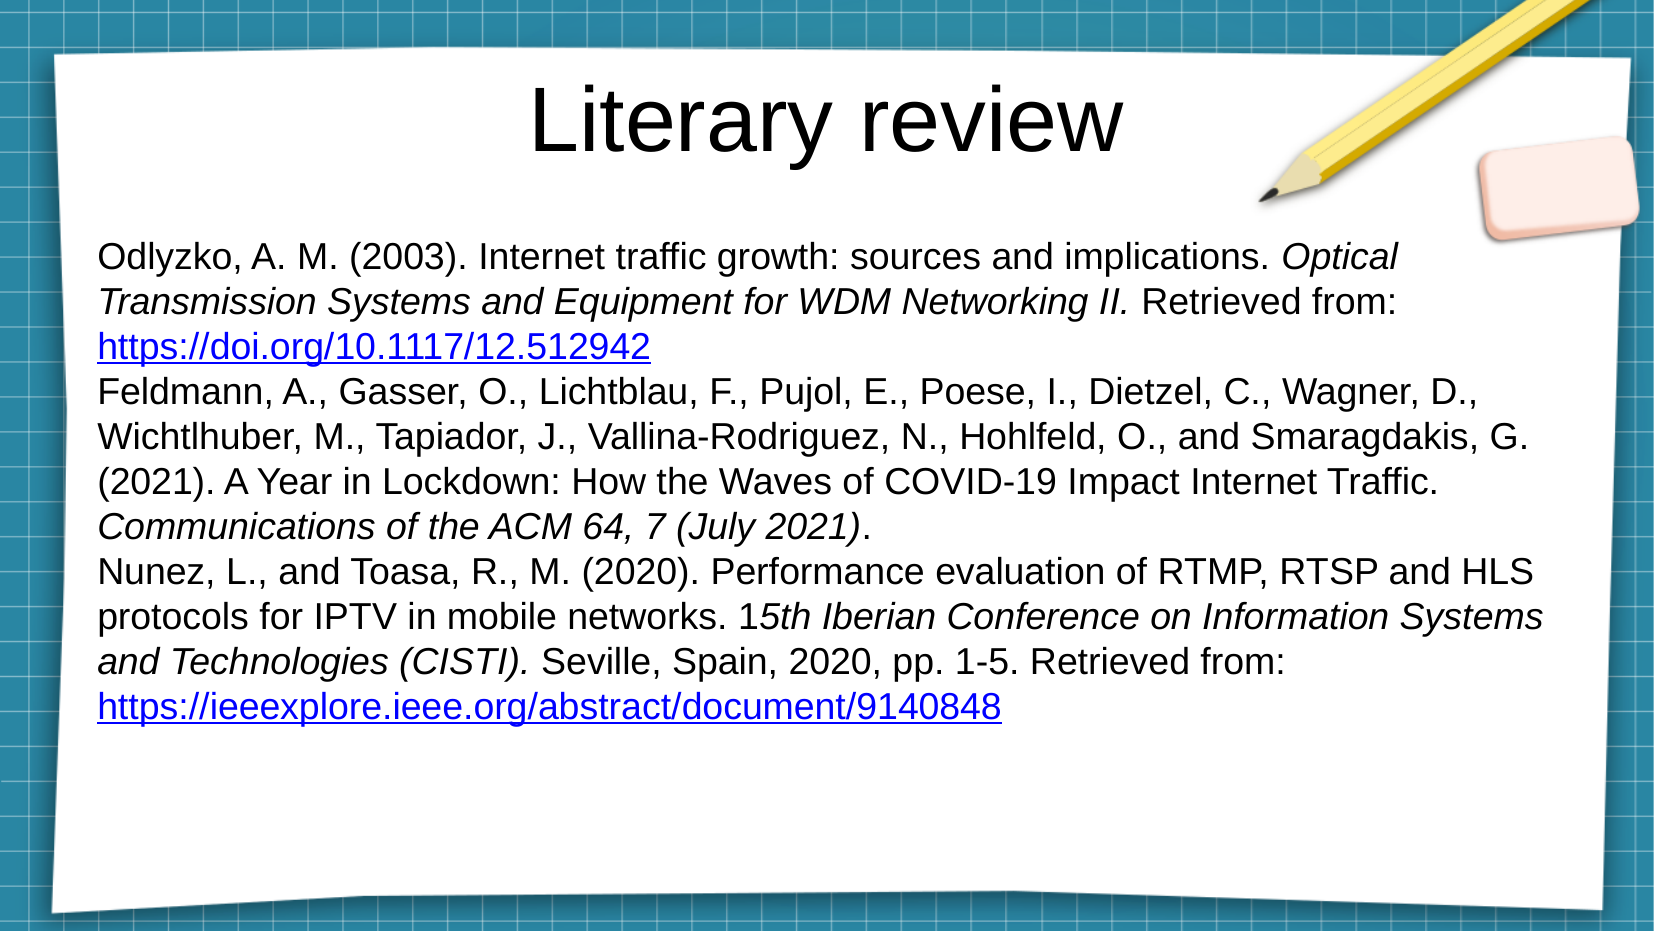

# Literary review
Odlyzko, A. M. (2003). Internet traffic growth: sources and implications. Optical Transmission Systems and Equipment for WDM Networking II. Retrieved from: https://doi.org/10.1117/12.512942
Feldmann, A., Gasser, O., Lichtblau, F., Pujol, E., Poese, I., Dietzel, C., Wagner, D., Wichtlhuber, M., Tapiador, J., Vallina-Rodriguez, N., Hohlfeld, O., and Smaragdakis, G. (2021). A Year in Lockdown: How the Waves of COVID-19 Impact Internet Traffic. Communications of the ACM 64, 7 (July 2021).
Nunez, L., and Toasa, R., M. (2020). Performance evaluation of RTMP, RTSP and HLS protocols for IPTV in mobile networks. 15th Iberian Conference on Information Systems and Technologies (CISTI). Seville, Spain, 2020, pp. 1-5. Retrieved from: https://ieeexplore.ieee.org/abstract/document/9140848